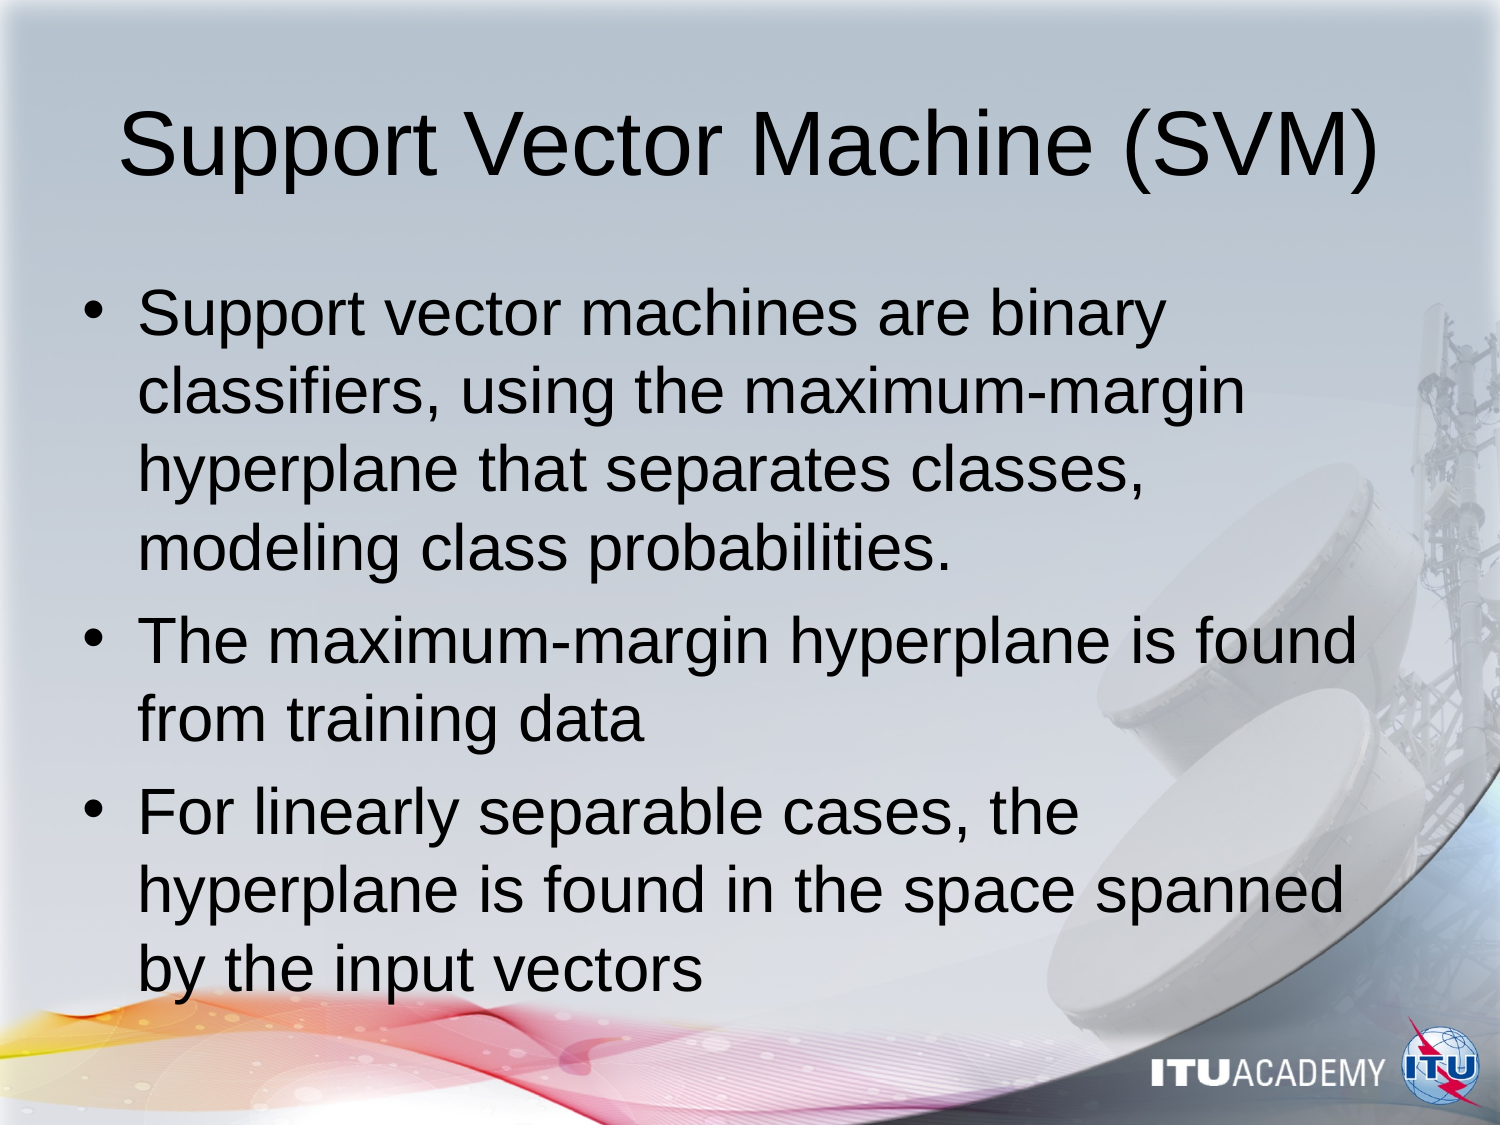

# Support Vector Machine (SVM)
Support vector machines are binary classifiers, using the maximum-margin hyperplane that separates classes, modeling class probabilities.
The maximum-margin hyperplane is found from training data
For linearly separable cases, the hyperplane is found in the space spanned by the input vectors